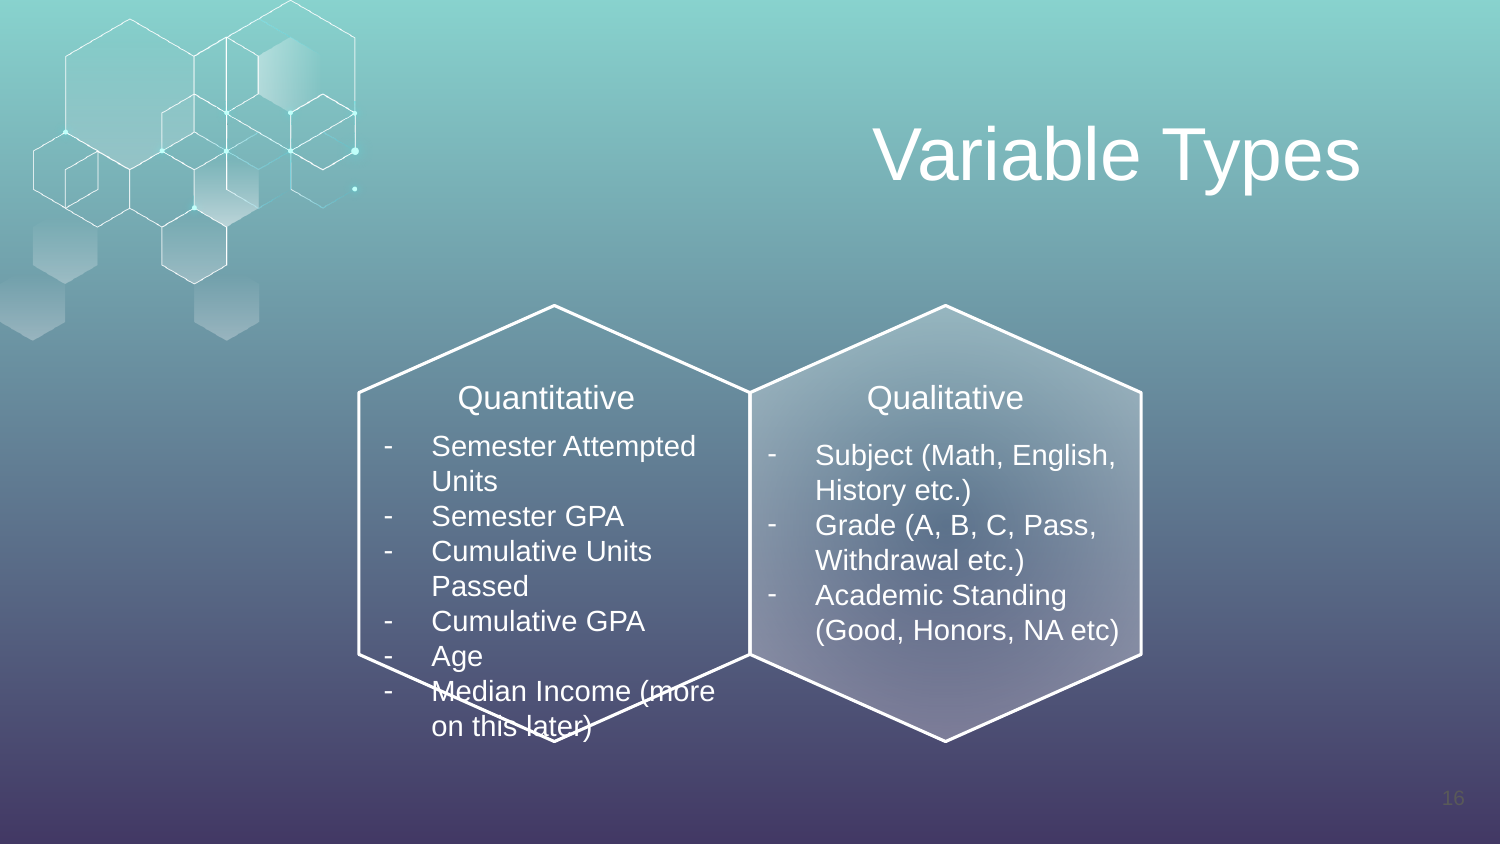

# Variable Types
Quantitative
Qualitative
Semester Attempted Units
Semester GPA
Cumulative Units Passed
Cumulative GPA
Age
Median Income (more on this later)

Subject (Math, English, History etc.)
Grade (A, B, C, Pass, Withdrawal etc.)
Academic Standing (Good, Honors, NA etc)

16